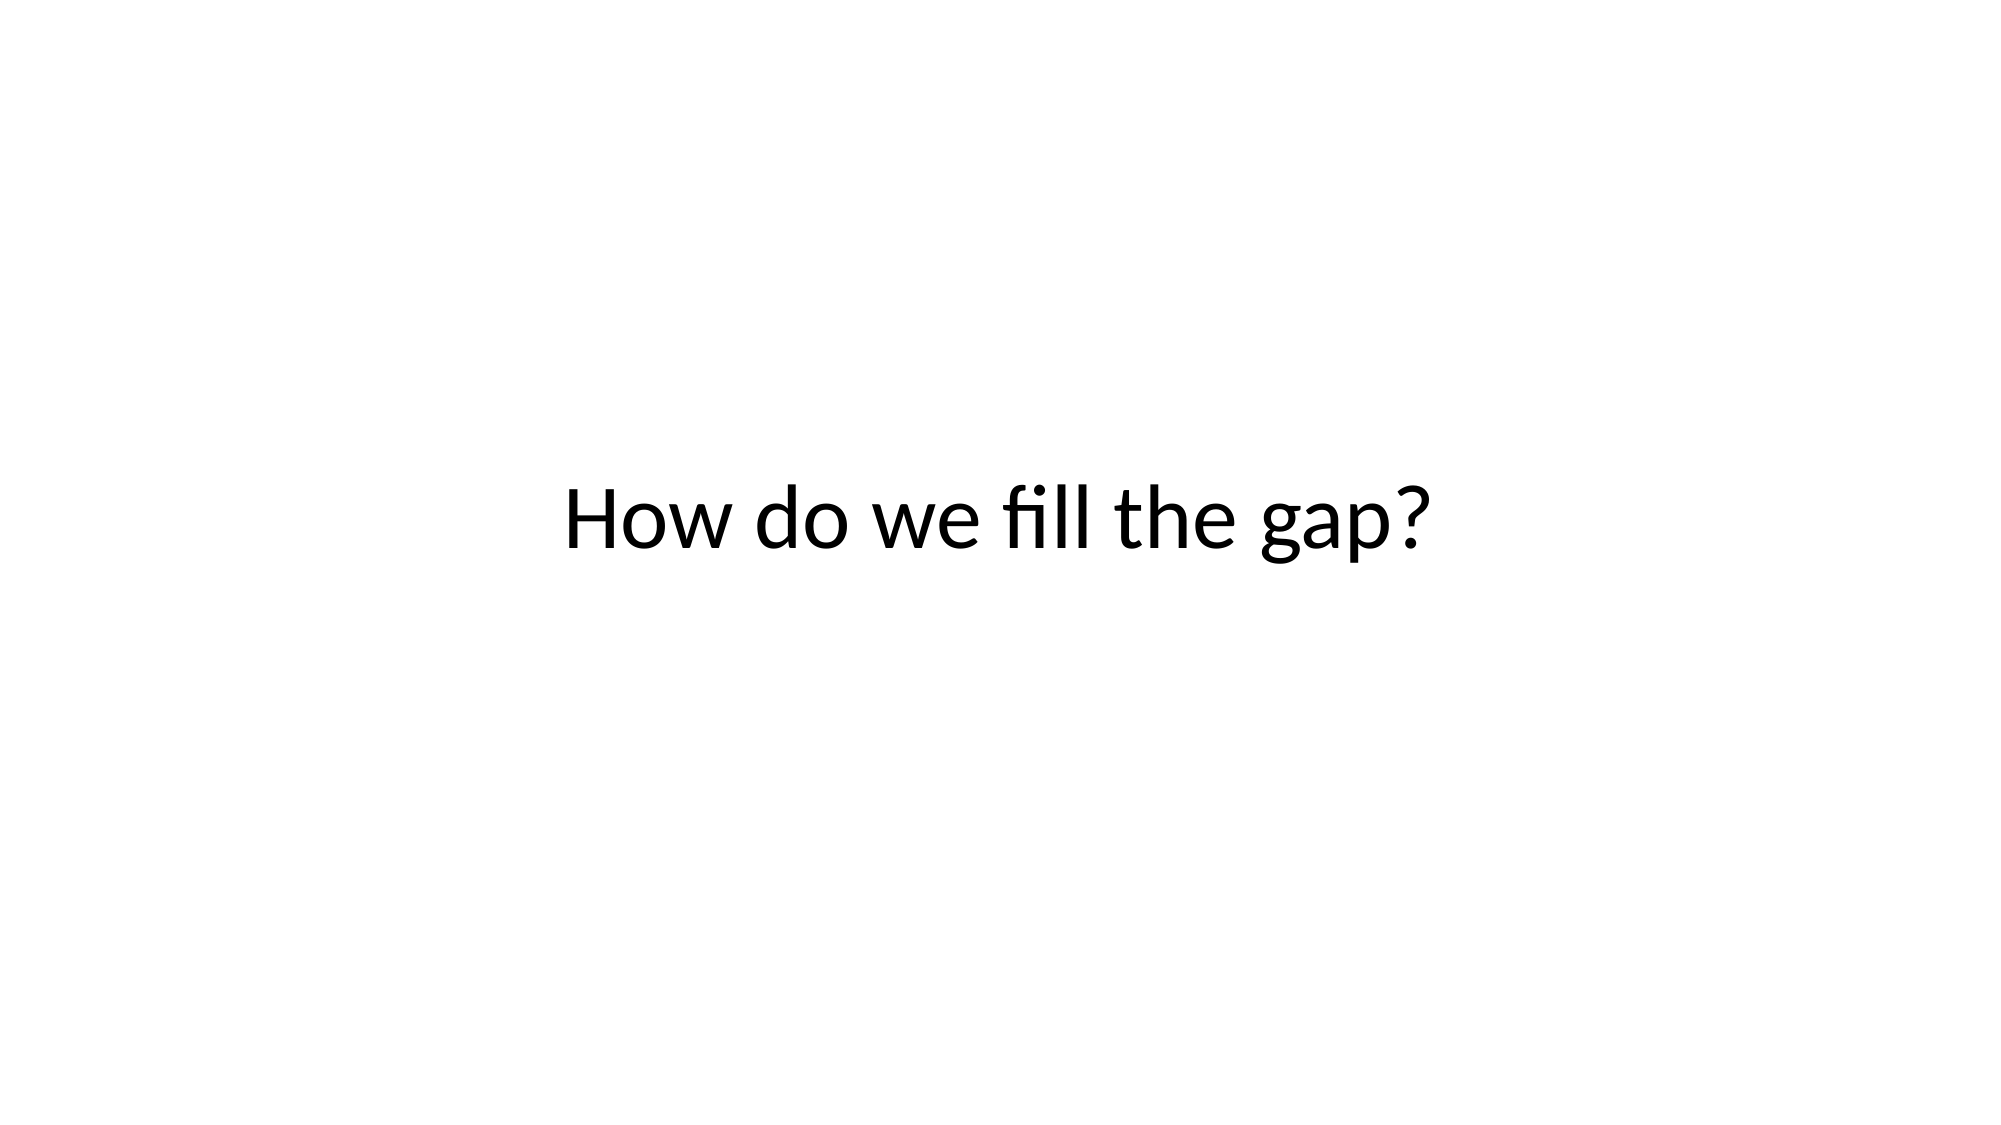

# How do we fill the gap?